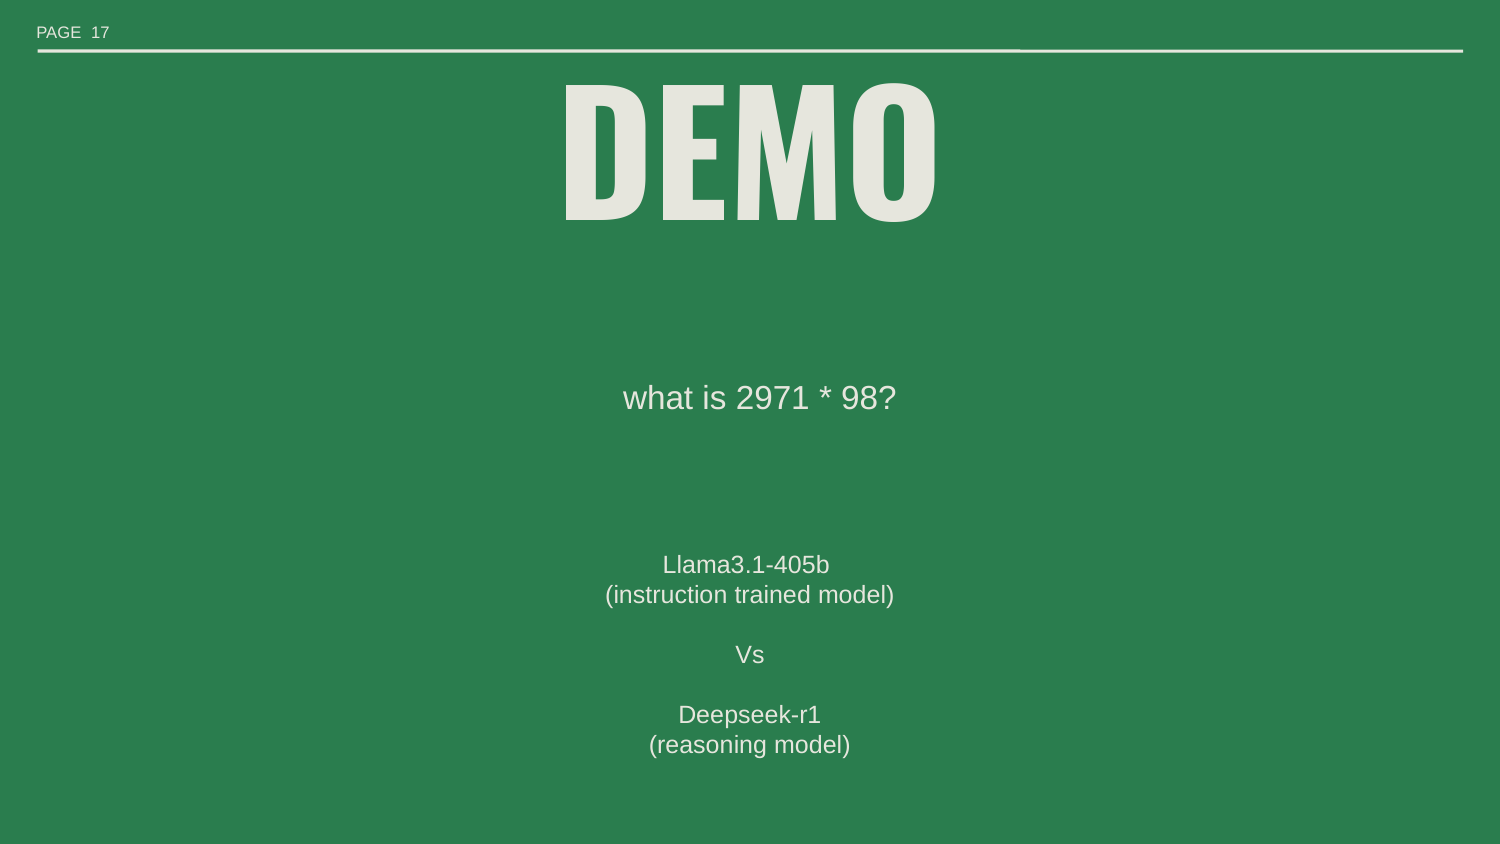

# DEMO
what is 2971 * 98?
Llama3.1-405b
(instruction trained model)

Vs

Deepseek-r1
(reasoning model)